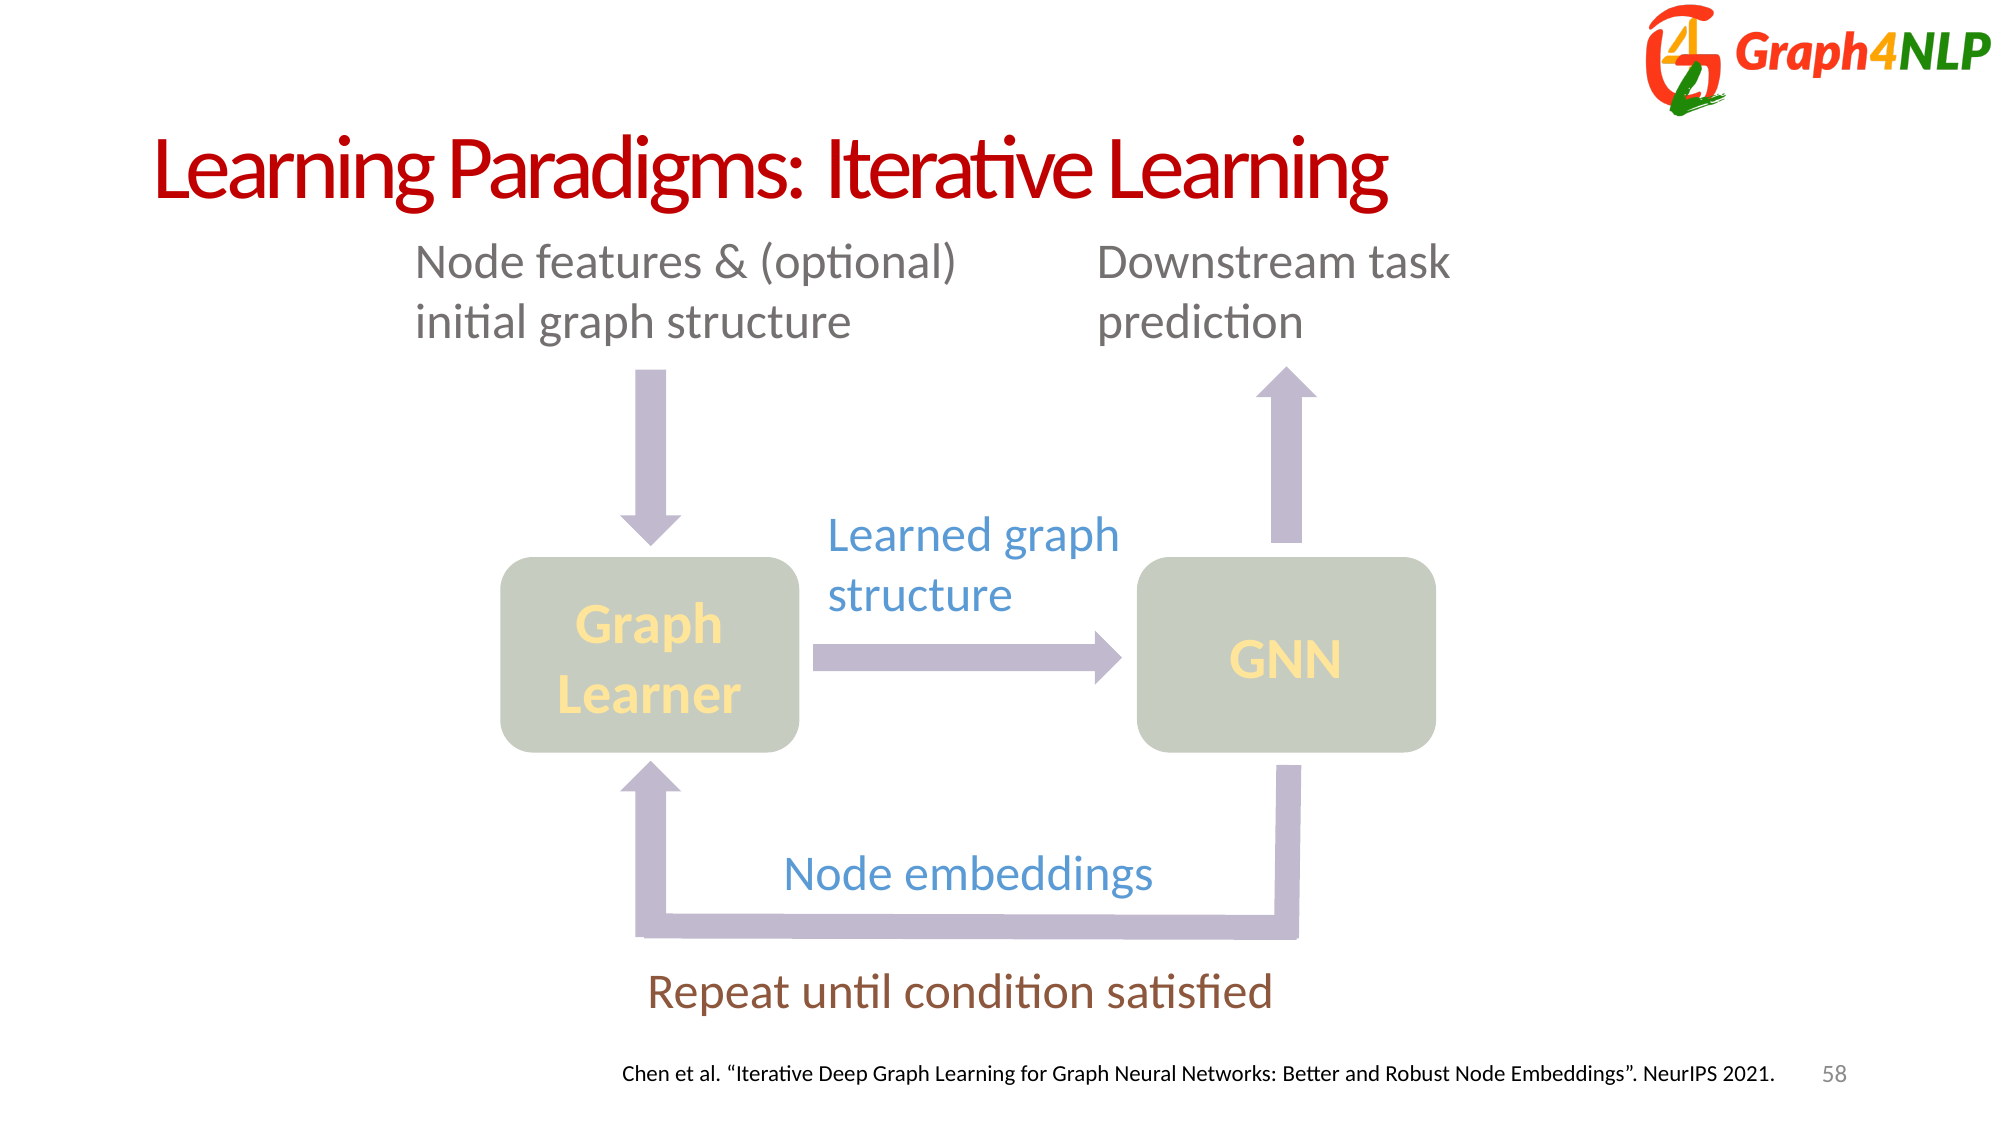

# Learning Paradigms: Iterative Learning
Downstream task prediction
Node features & (optional) initial graph structure

Learned graph structure
Graph Learner
GNN

Node embeddings
Repeat until condition satisfied
58
Chen et al. “Iterative Deep Graph Learning for Graph Neural Networks: Better and Robust Node Embeddings”. NeurIPS 2021.